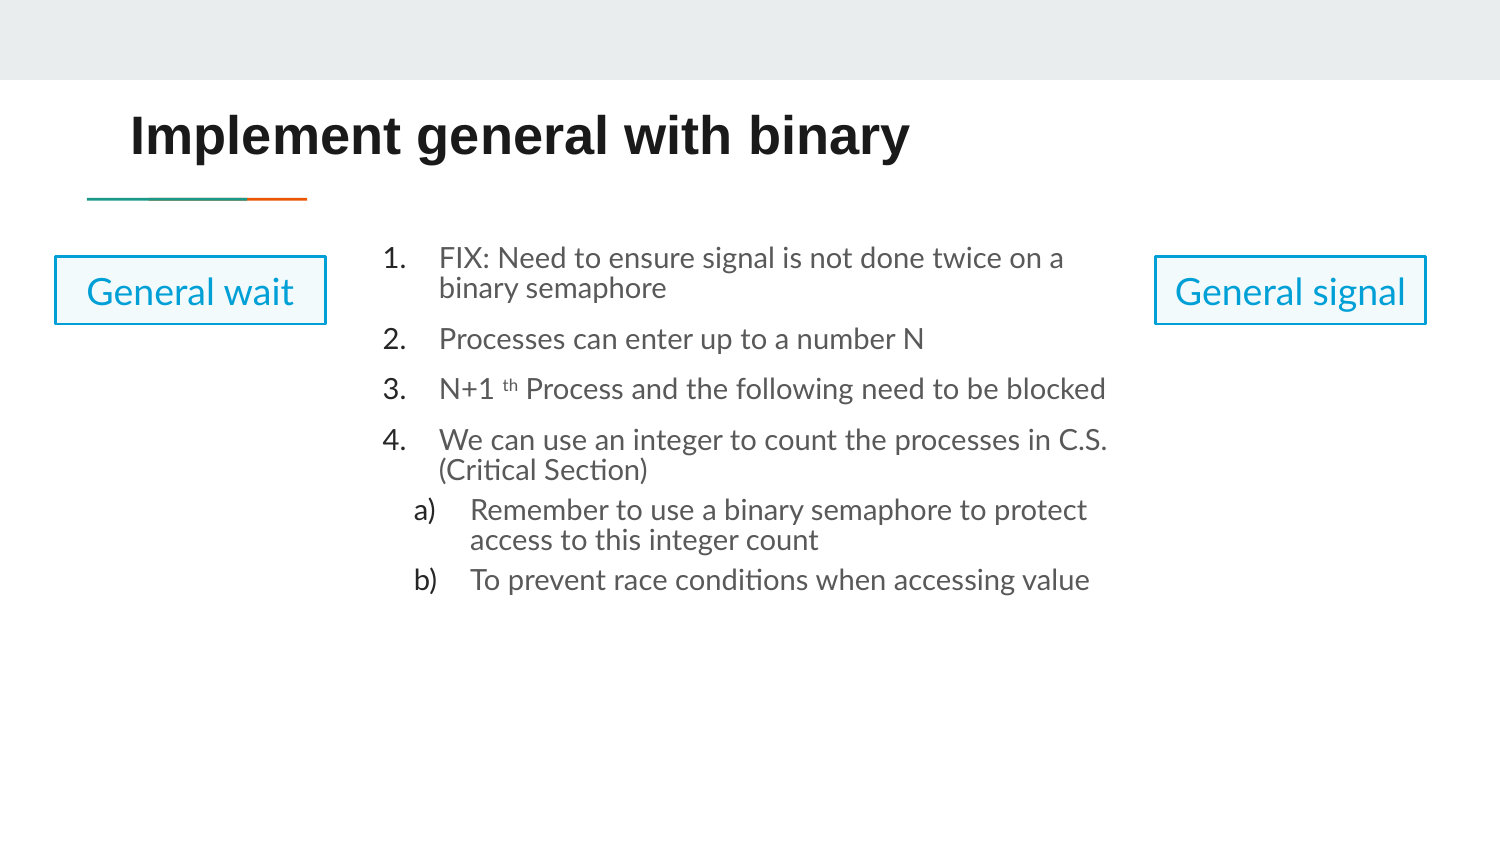

# Implement general with binary
FIX: Need to ensure signal is not done twice on a binary semaphore
Processes can enter up to a number N
N+1 th Process and the following need to be blocked
We can use an integer to count the processes in C.S. (Critical Section)
Remember to use a binary semaphore to protect access to this integer count
To prevent race conditions when accessing value

General wait
General signal